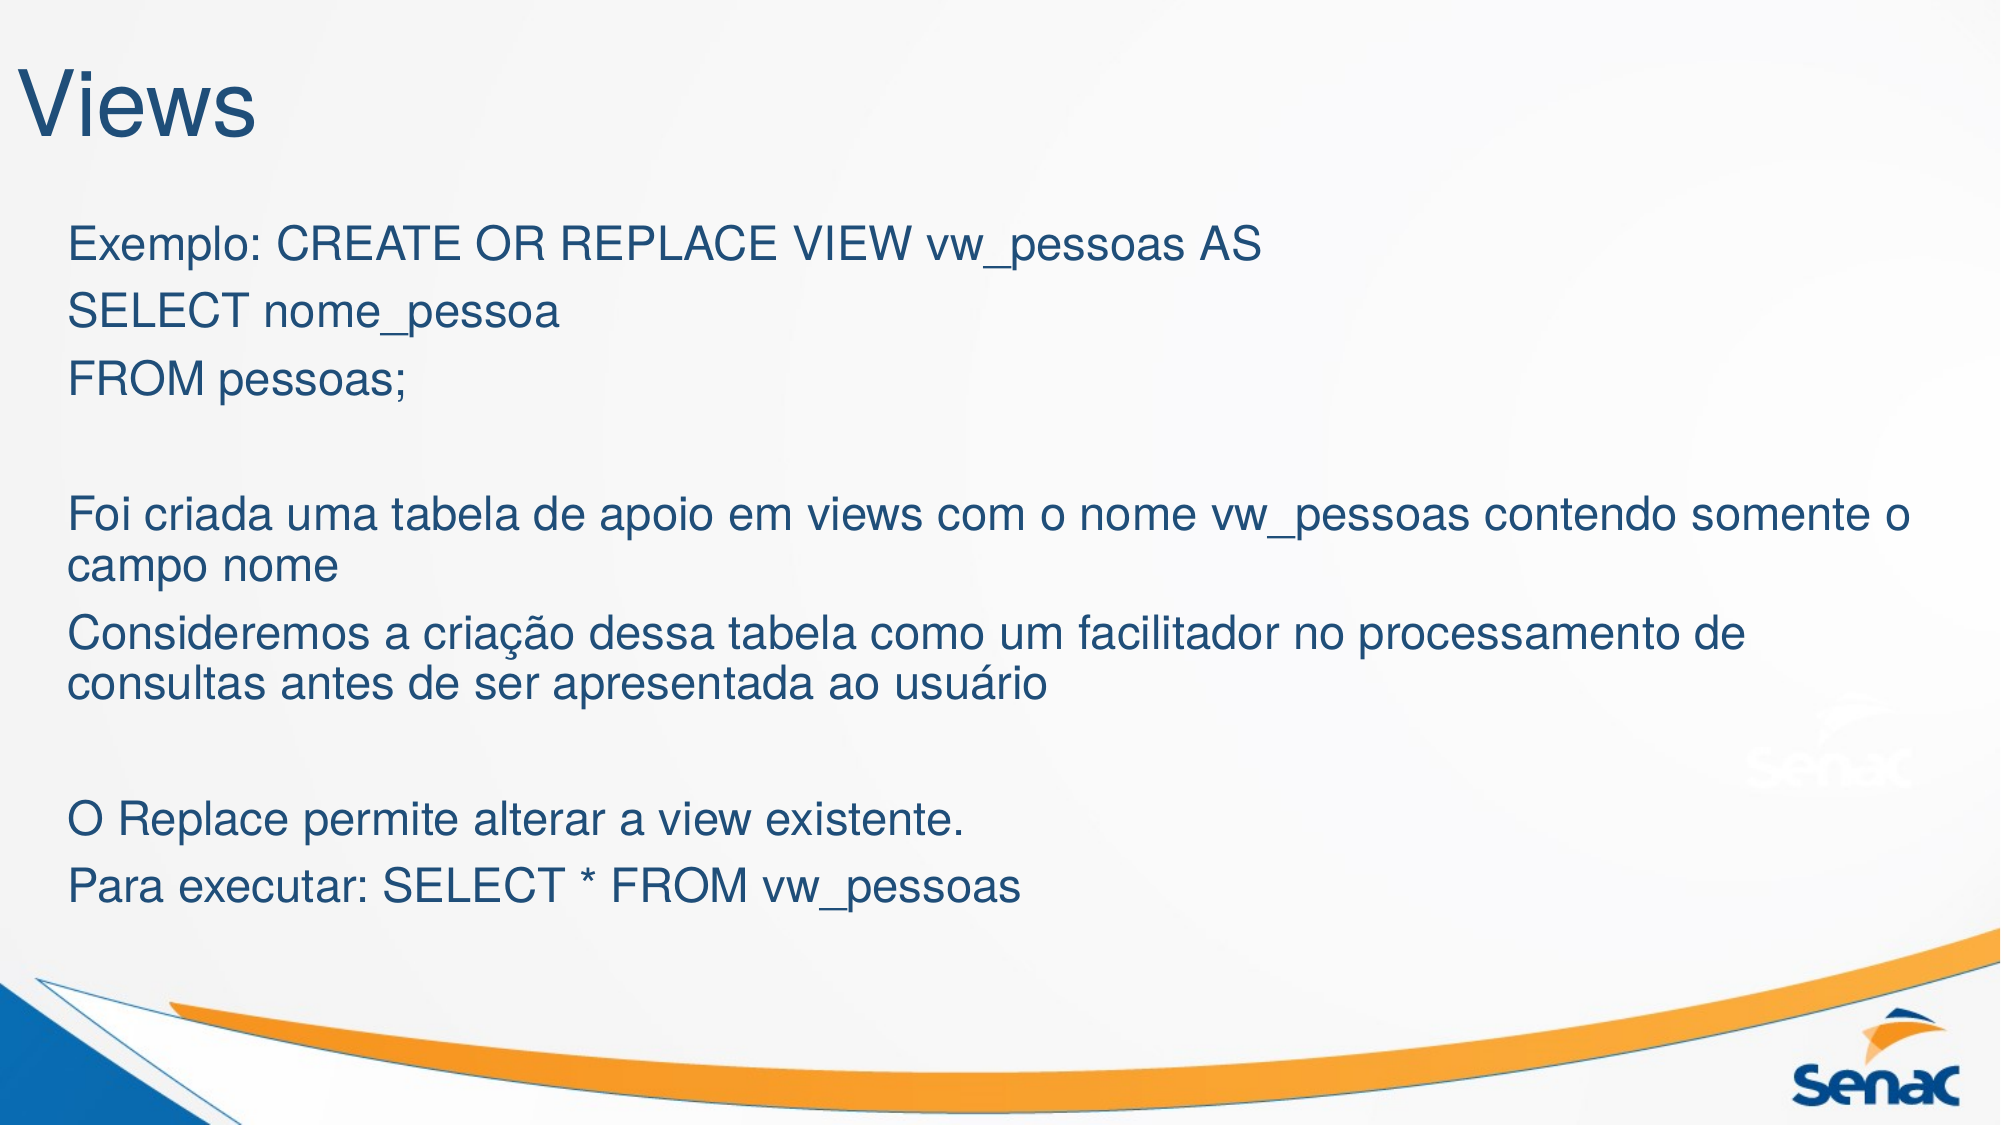

# Views
Exemplo: CREATE OR REPLACE VIEW vw_pessoas AS
SELECT nome_pessoa
FROM pessoas;

Foi criada uma tabela de apoio em views com o nome vw_pessoas contendo somente o campo nome
Consideremos a criação dessa tabela como um facilitador no processamento de consultas antes de ser apresentada ao usuário

O Replace permite alterar a view existente.
Para executar: SELECT * FROM vw_pessoas